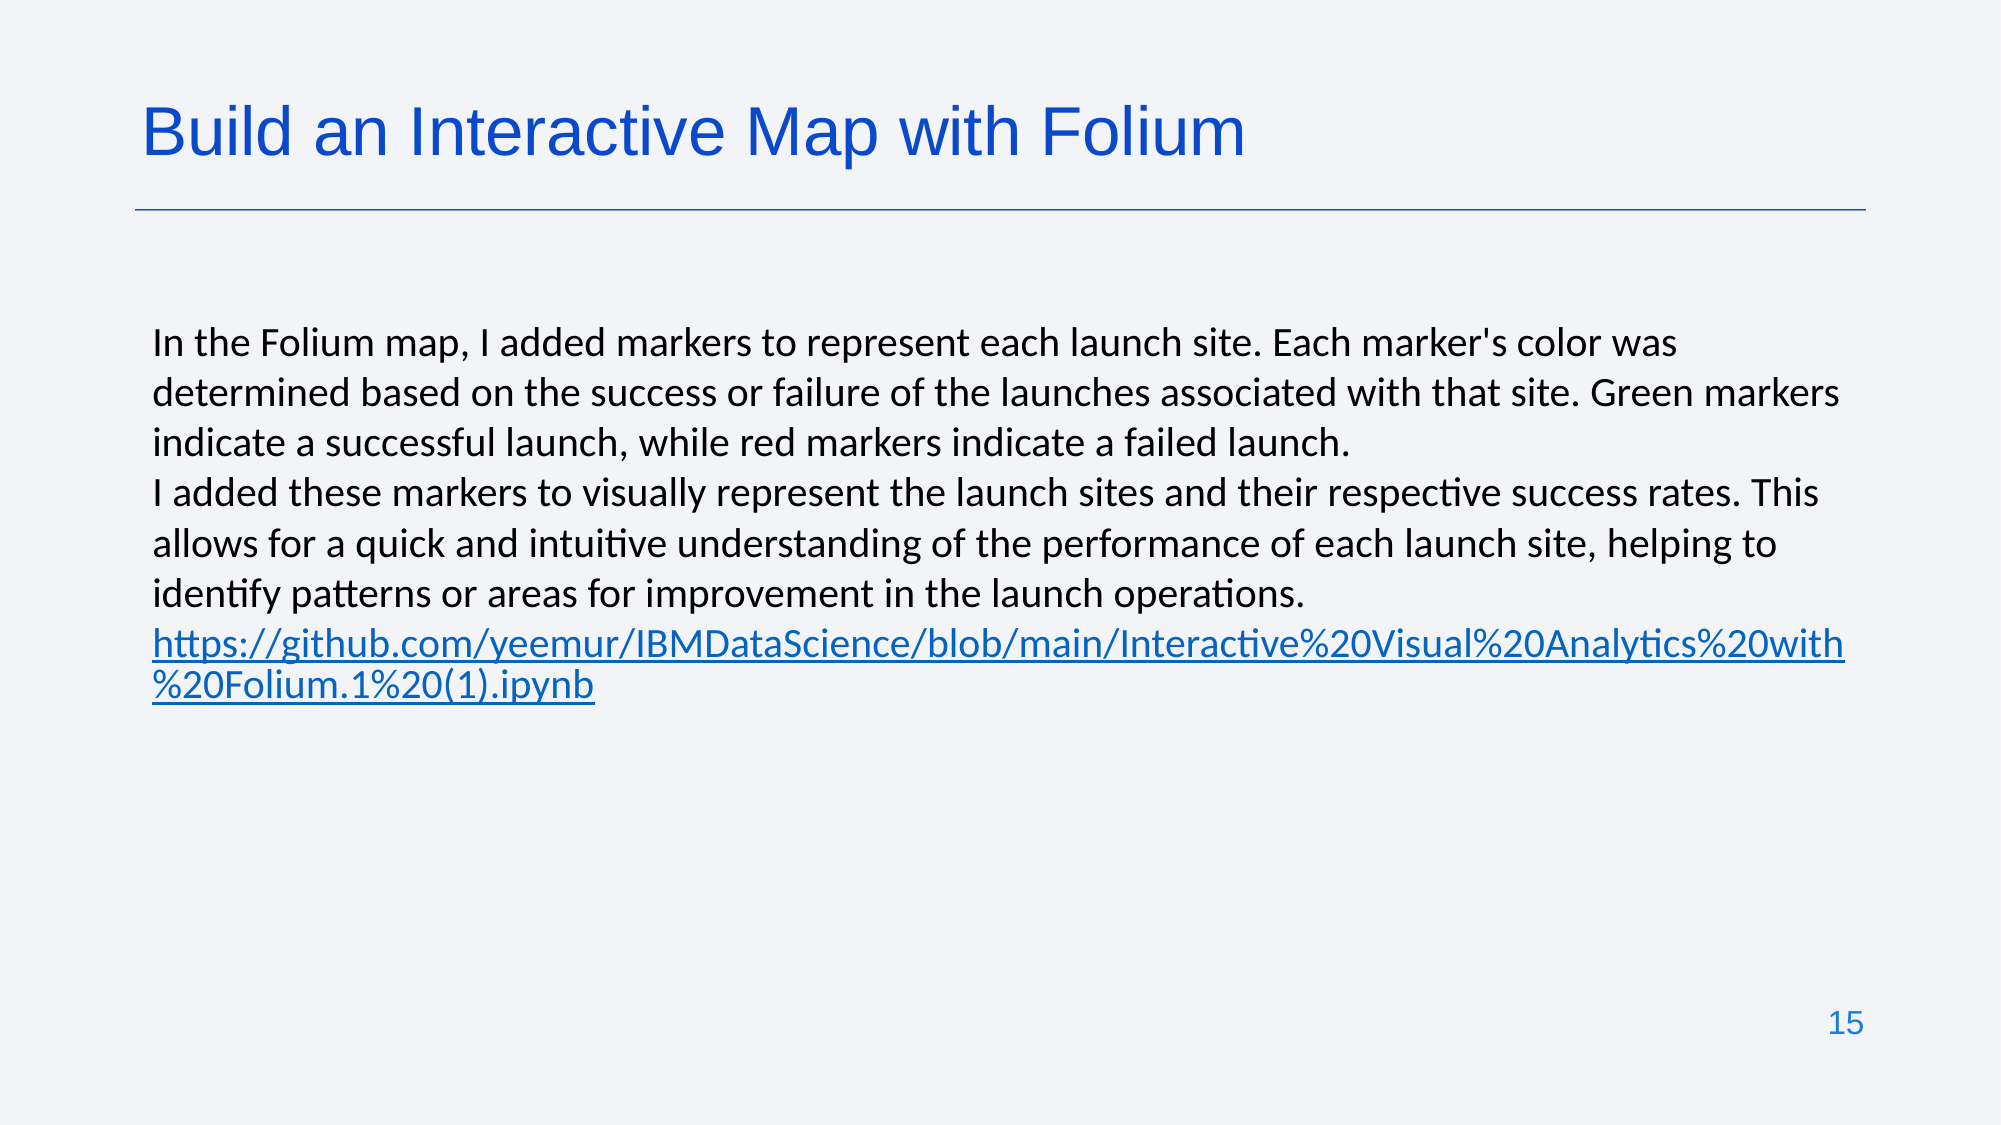

Build an Interactive Map with Folium
In the Folium map, I added markers to represent each launch site. Each marker's color was determined based on the success or failure of the launches associated with that site. Green markers indicate a successful launch, while red markers indicate a failed launch.
I added these markers to visually represent the launch sites and their respective success rates. This allows for a quick and intuitive understanding of the performance of each launch site, helping to identify patterns or areas for improvement in the launch operations.
https://github.com/yeemur/IBMDataScience/blob/main/Interactive%20Visual%20Analytics%20with%20Folium.1%20(1).ipynb

15